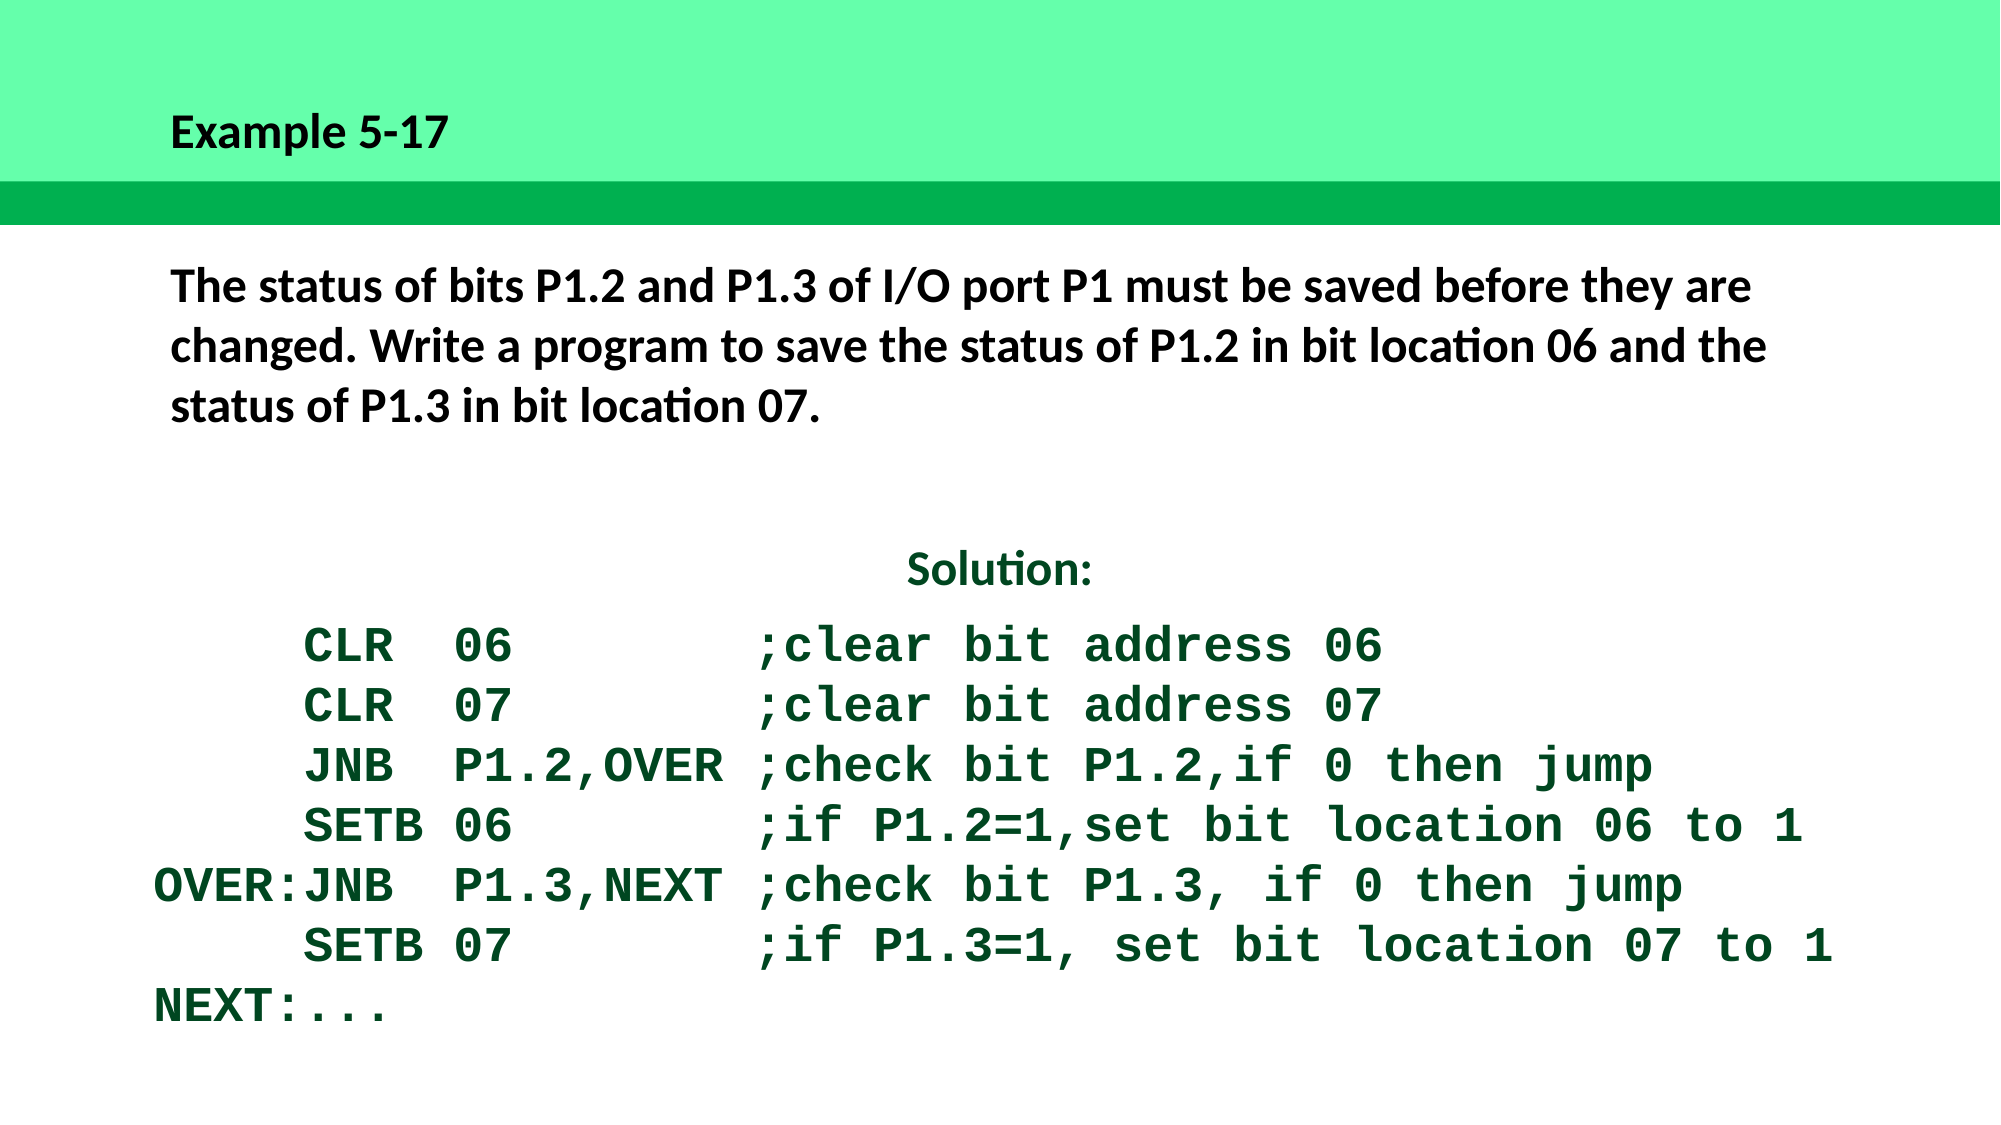

Example 5-17
The status of bits P1.2 and P1.3 of I/O port P1 must be saved before they are changed. Write a program to save the status of P1.2 in bit location 06 and the status of P1.3 in bit location 07.
Solution:
	CLR	06		;clear bit address 06
	CLR	07		;clear bit address 07
	JNB	P1.2,OVER	;check bit P1.2,if 0 then jump
	SETB	06		;if P1.2=1,set bit location 06 to 1
OVER:JNB	P1.3,NEXT	;check bit P1.3, if 0 then jump
	SETB	07		;if P1.3=1, set bit location 07 to 1
NEXT:...